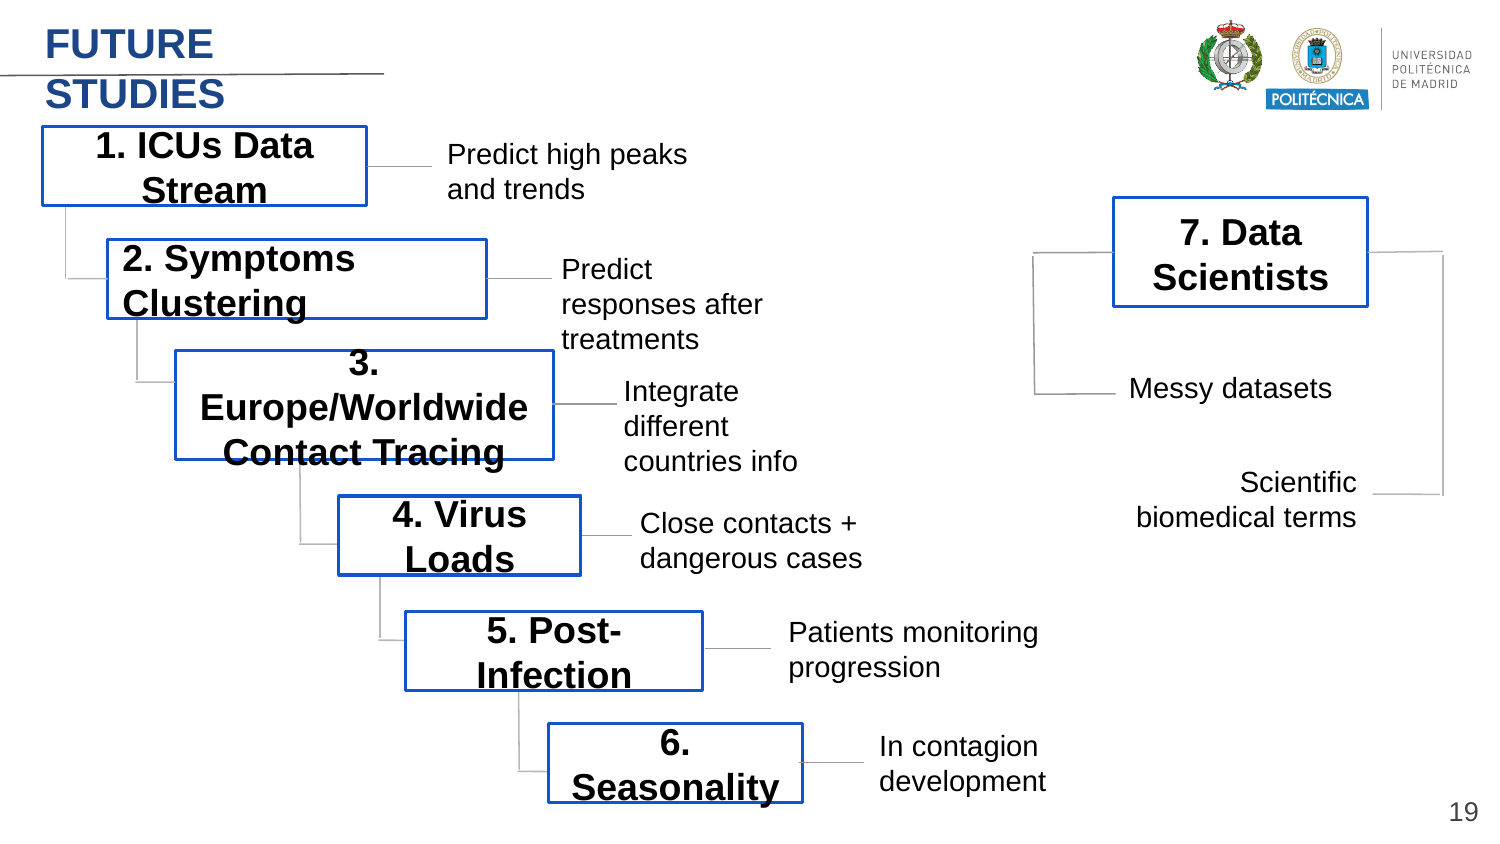

FUTURE STUDIES

Predict high peaks
and trends
1. ICUs Data Stream

7. Data
Scientists
Predict responses after treatments
2. Symptoms Clustering
3. Europe/Worldwide Contact Tracing
Messy datasets
Integrate different countries info
Scientific biomedical terms
Close contacts +
dangerous cases
4. Virus Loads

Patients monitoring
progression
5. Post-Infection
In contagion development
6. Seasonality
19